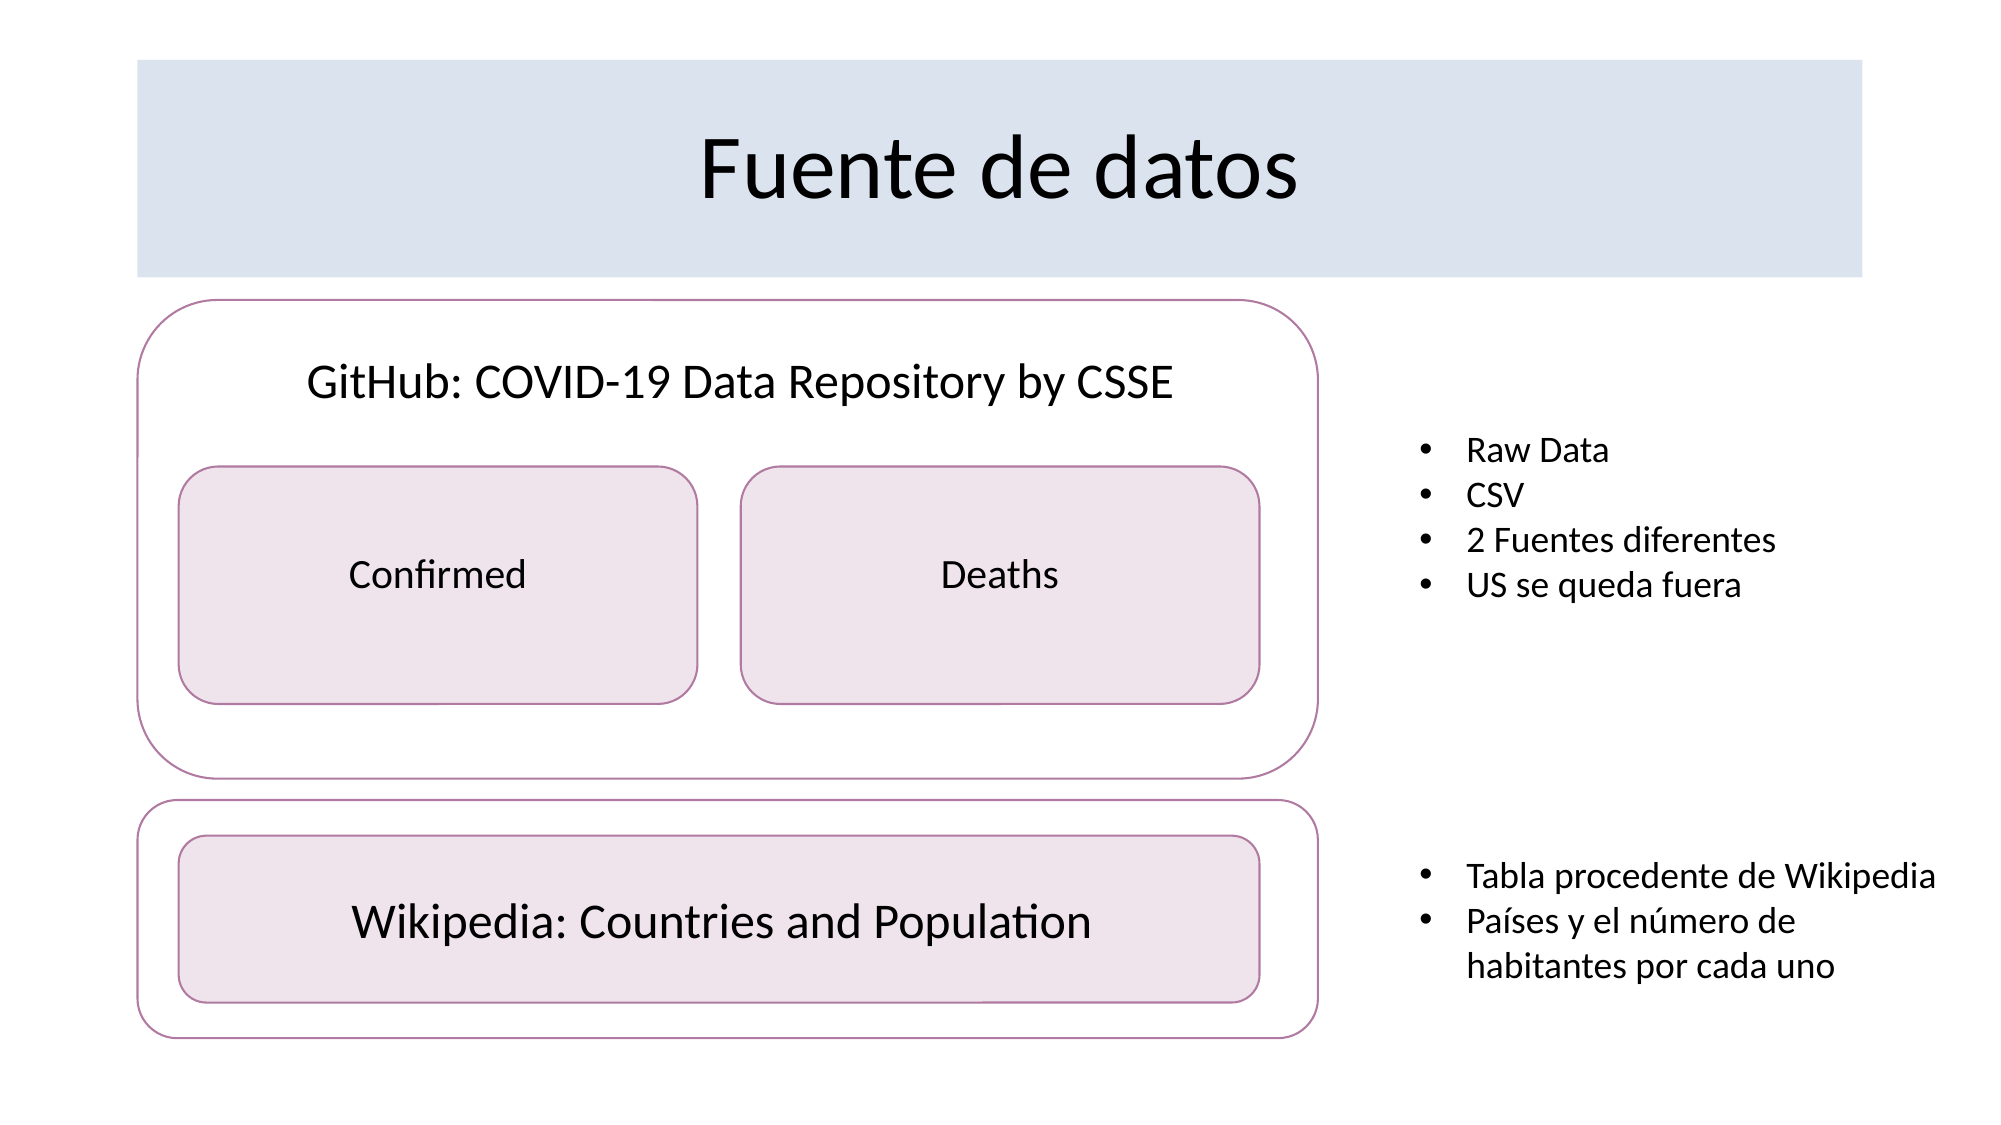

# Fuente de datos

GitHub: COVID-19 Data Repository by CSSE
Raw Data
CSV
2 Fuentes diferentes
US se queda fuera

Confirmed
Deaths

Tabla procedente de Wikipedia
Países y el número de habitantes por cada uno
Wikipedia: Countries and Population